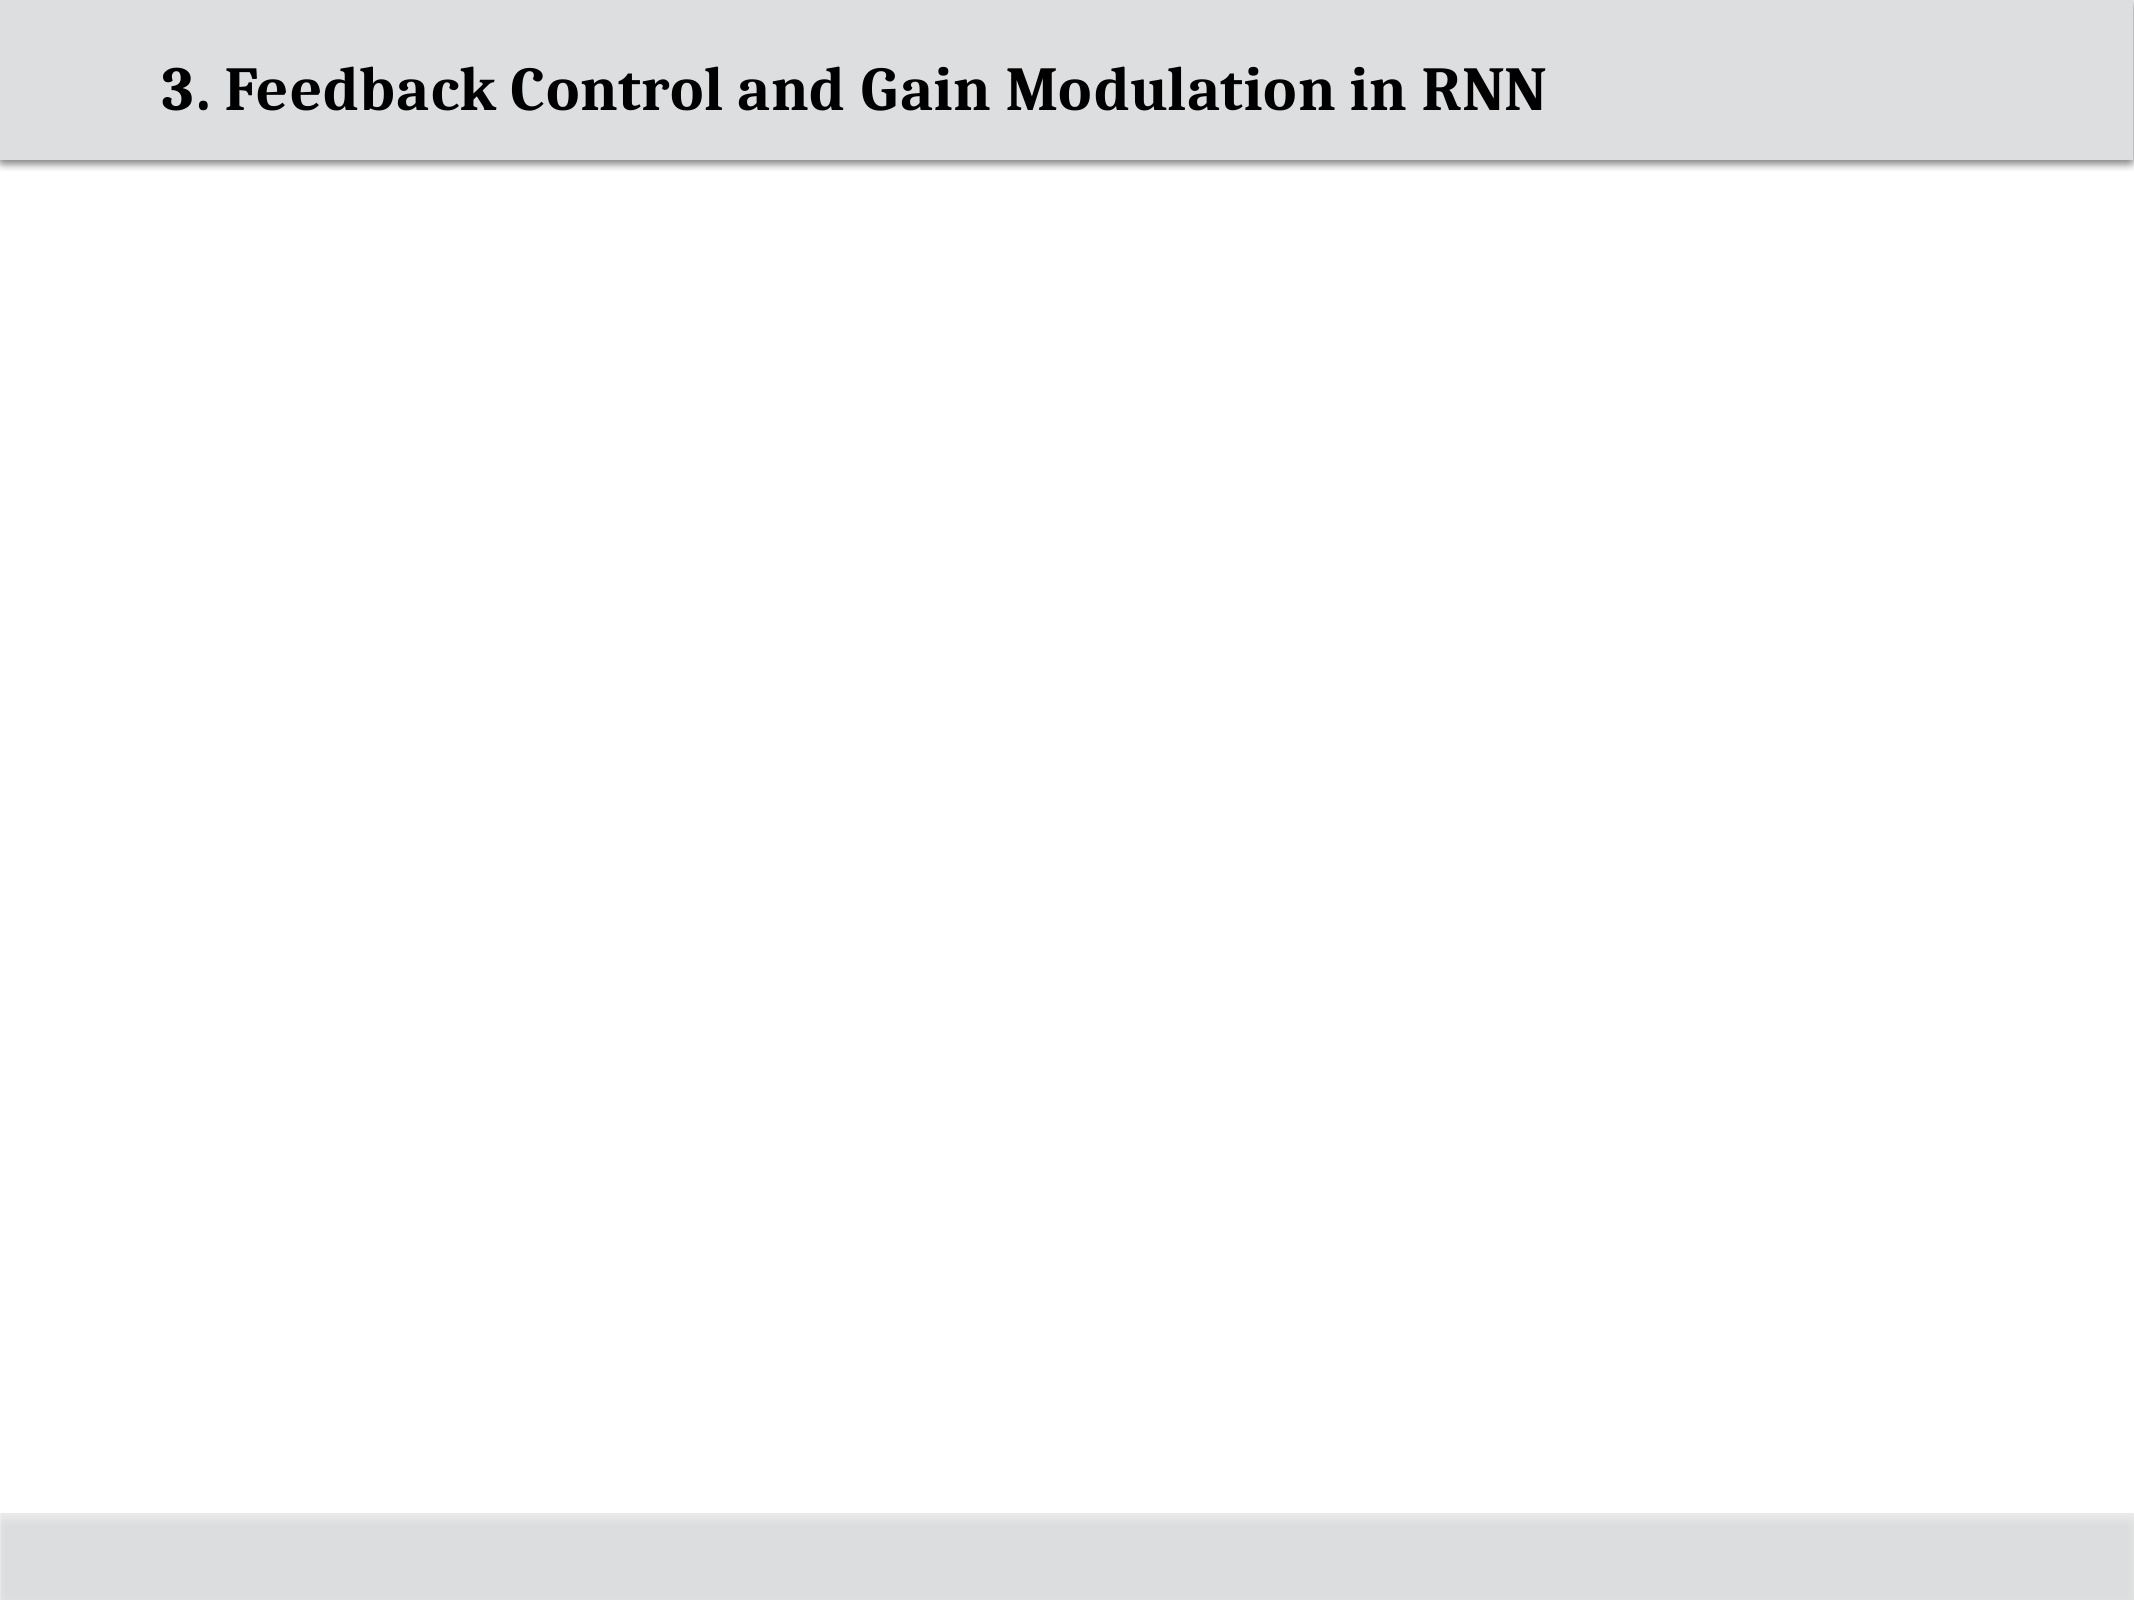

3. Feedback Control and Gain Modulation in RNN